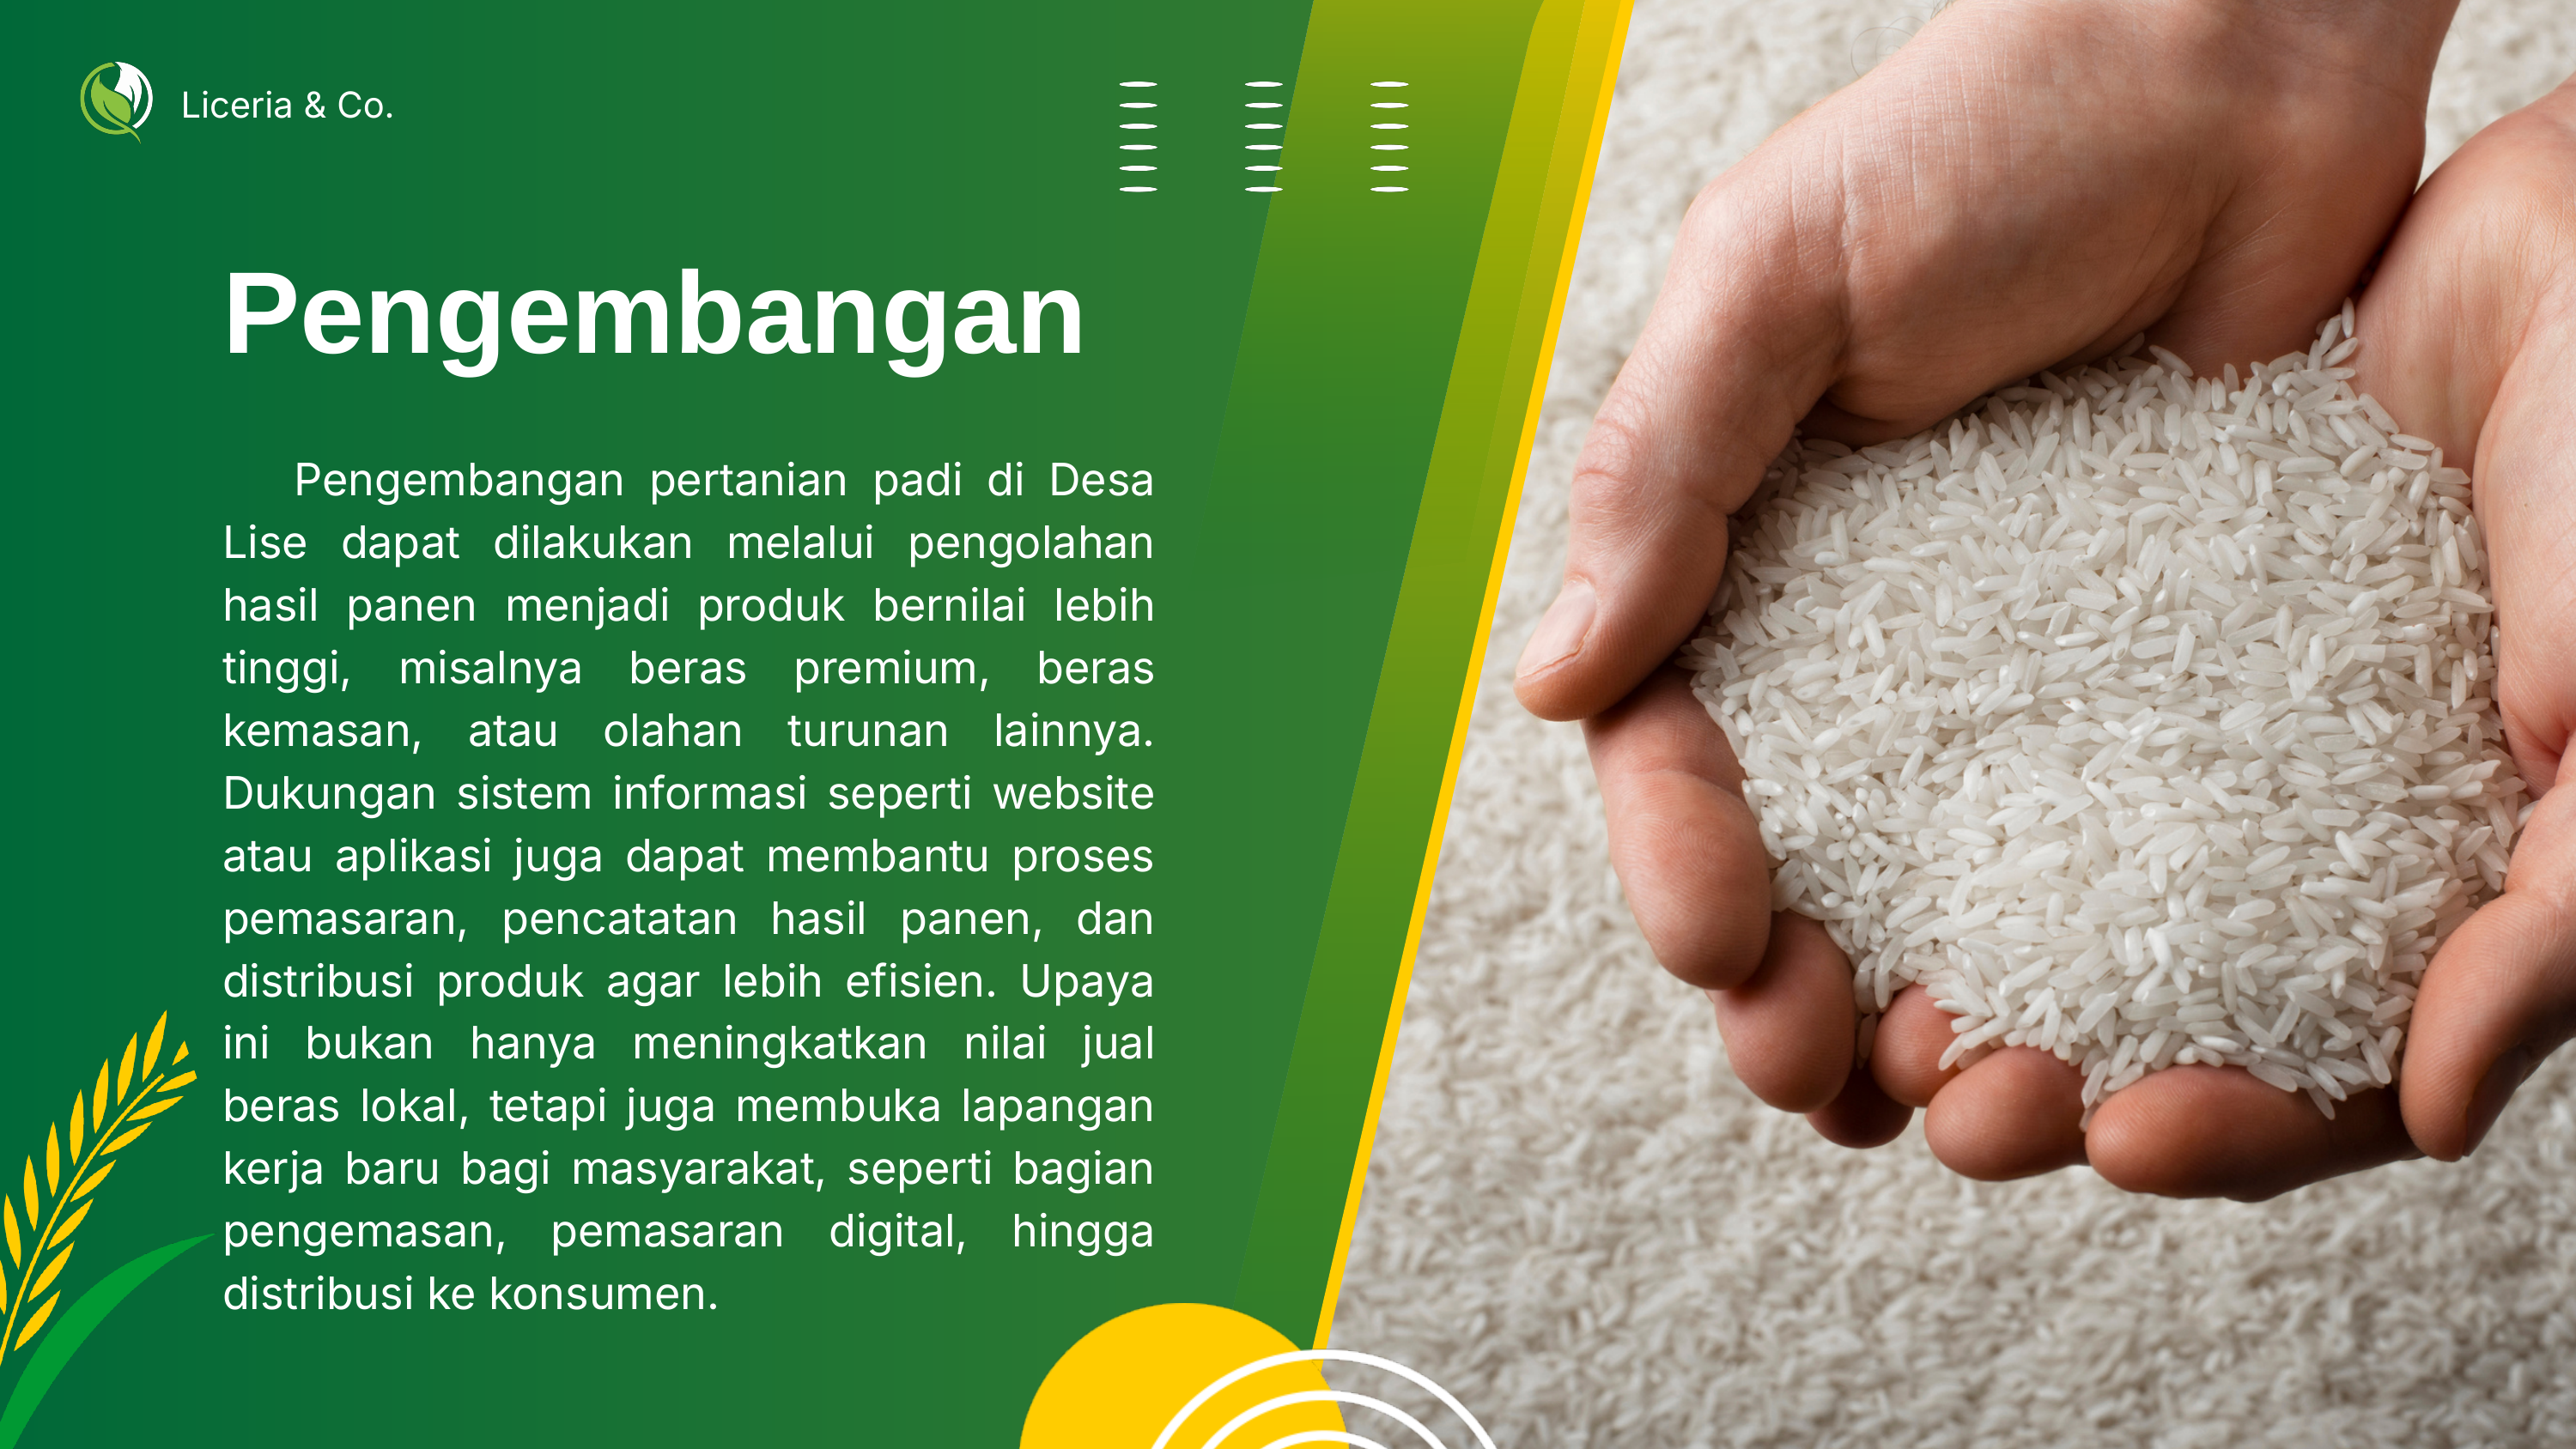

Liceria & Co.
Pengembangan
   Pengembangan pertanian padi di Desa Lise dapat dilakukan melalui pengolahan hasil panen menjadi produk bernilai lebih tinggi, misalnya beras premium, beras kemasan, atau olahan turunan lainnya. Dukungan sistem informasi seperti website atau aplikasi juga dapat membantu proses pemasaran, pencatatan hasil panen, dan distribusi produk agar lebih efisien. Upaya ini bukan hanya meningkatkan nilai jual beras lokal, tetapi juga membuka lapangan kerja baru bagi masyarakat, seperti bagian pengemasan, pemasaran digital, hingga distribusi ke konsumen.